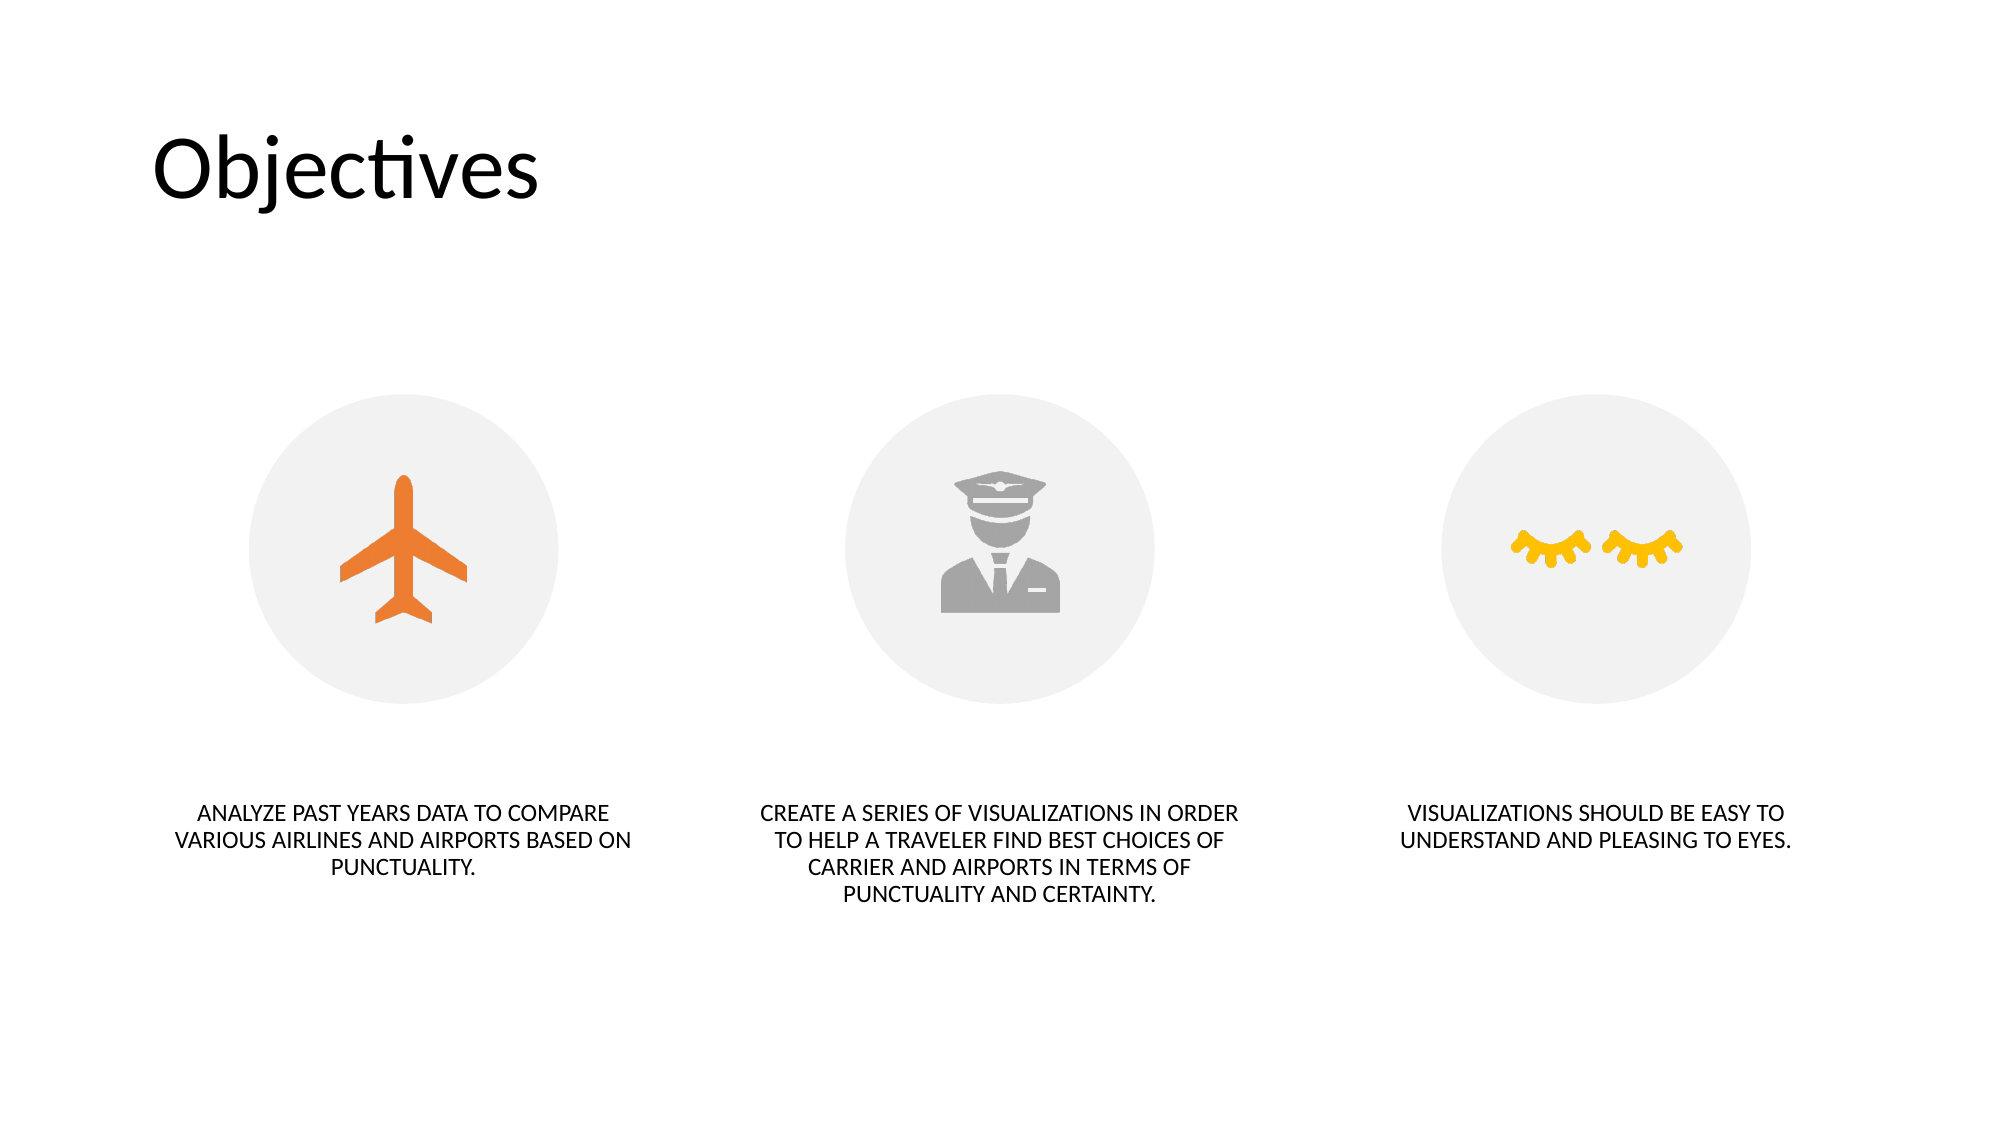

# Objectives
Analyze past years data to compare various airlines and airports based on punctuality.
Create a series of visualizations in order to help a traveler find best choices of carrier and airports in terms of punctuality and certainty.
Visualizations should be easy to understand and pleasing to eyes.